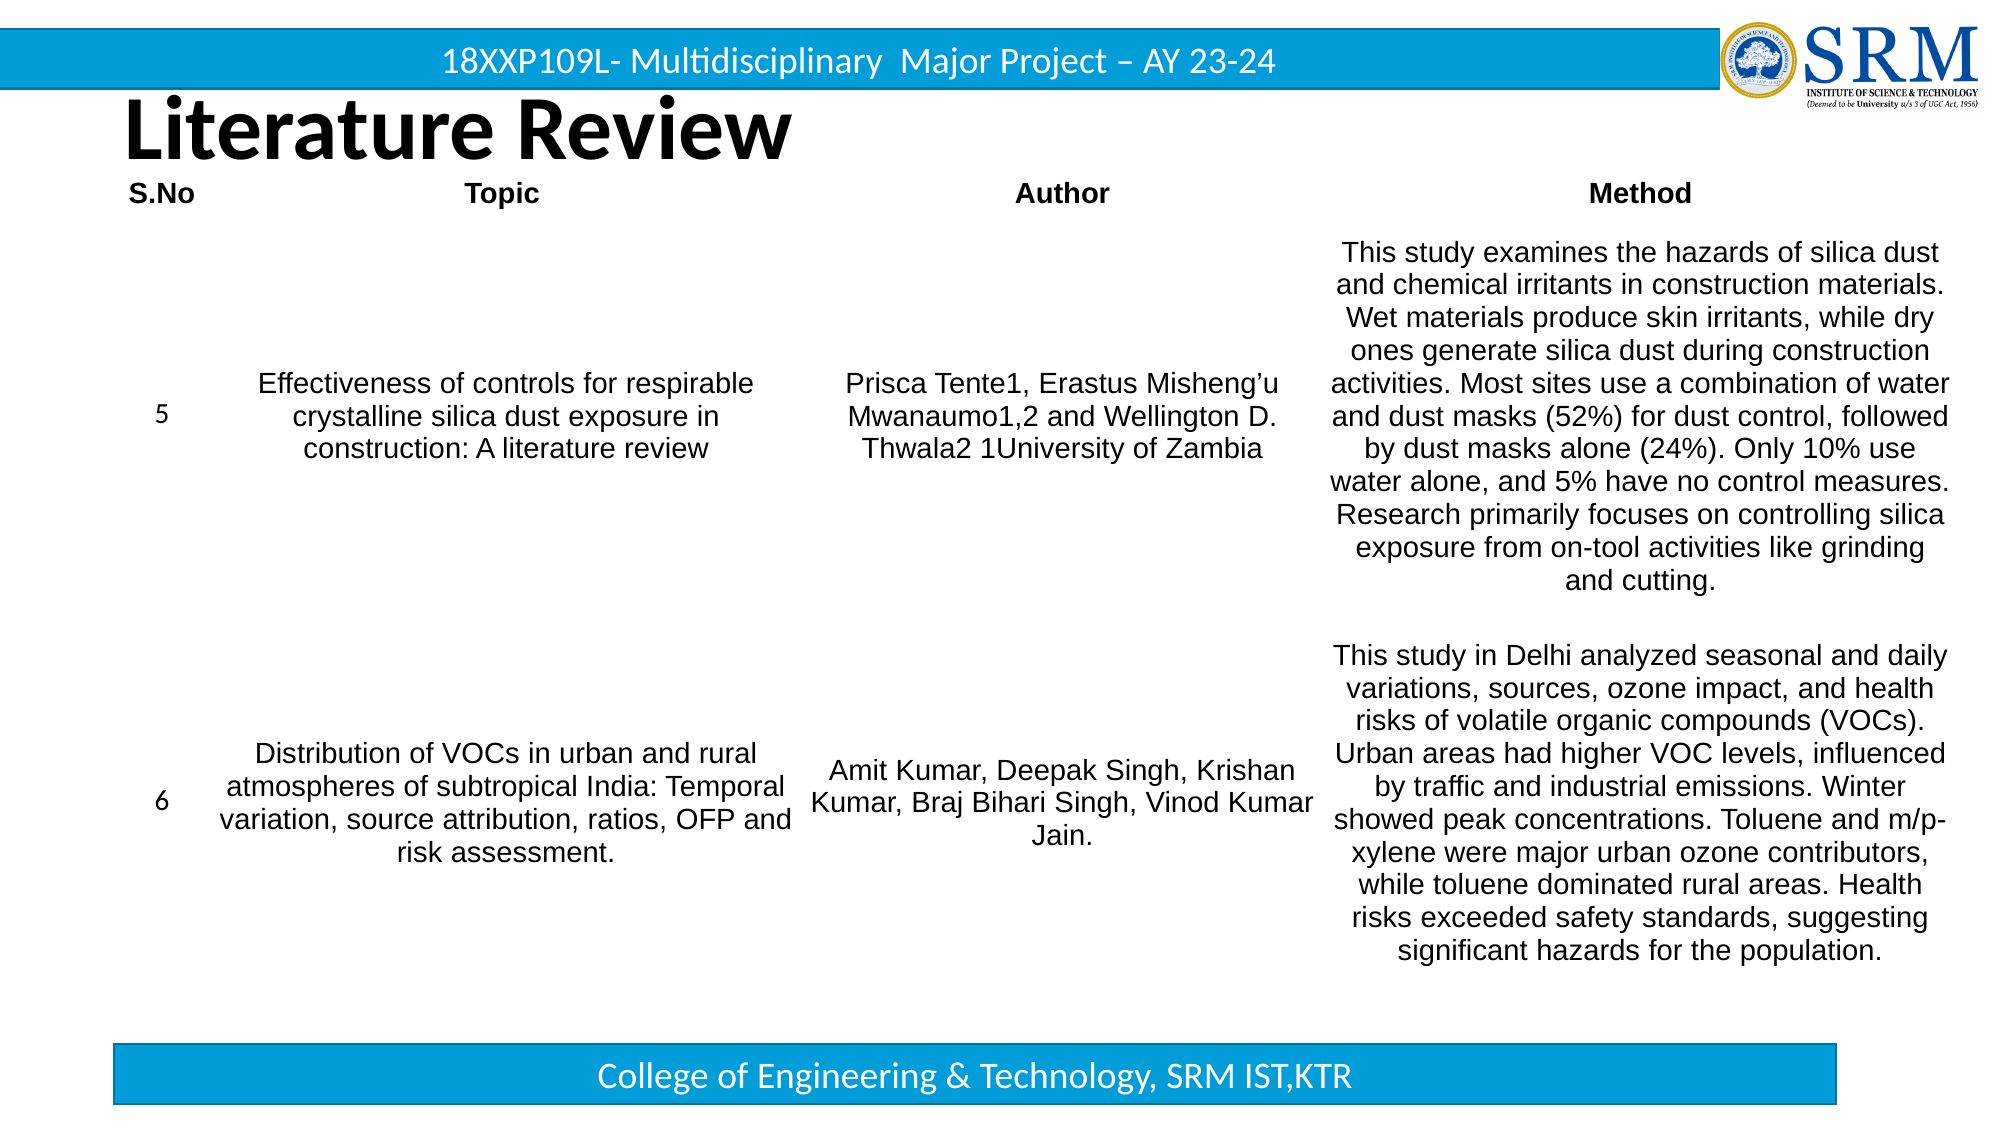

# Literature Review
| S.No | Topic | Author | Method |
| --- | --- | --- | --- |
| 5 | Effectiveness of controls for respirable crystalline silica dust exposure in construction: A literature review | Prisca Tente1, Erastus Misheng’u Mwanaumo1,2 and Wellington D. Thwala2 1University of Zambia | This study examines the hazards of silica dust and chemical irritants in construction materials. Wet materials produce skin irritants, while dry ones generate silica dust during construction activities. Most sites use a combination of water and dust masks (52%) for dust control, followed by dust masks alone (24%). Only 10% use water alone, and 5% have no control measures. Research primarily focuses on controlling silica exposure from on-tool activities like grinding and cutting. |
| 6 | Distribution of VOCs in urban and rural atmospheres of subtropical India: Temporal variation, source attribution, ratios, OFP and risk assessment. | Amit Kumar, Deepak Singh, Krishan Kumar, Braj Bihari Singh, Vinod Kumar Jain. | This study in Delhi analyzed seasonal and daily variations, sources, ozone impact, and health risks of volatile organic compounds (VOCs). Urban areas had higher VOC levels, influenced by traffic and industrial emissions. Winter showed peak concentrations. Toluene and m/p-xylene were major urban ozone contributors, while toluene dominated rural areas. Health risks exceeded safety standards, suggesting significant hazards for the population. |